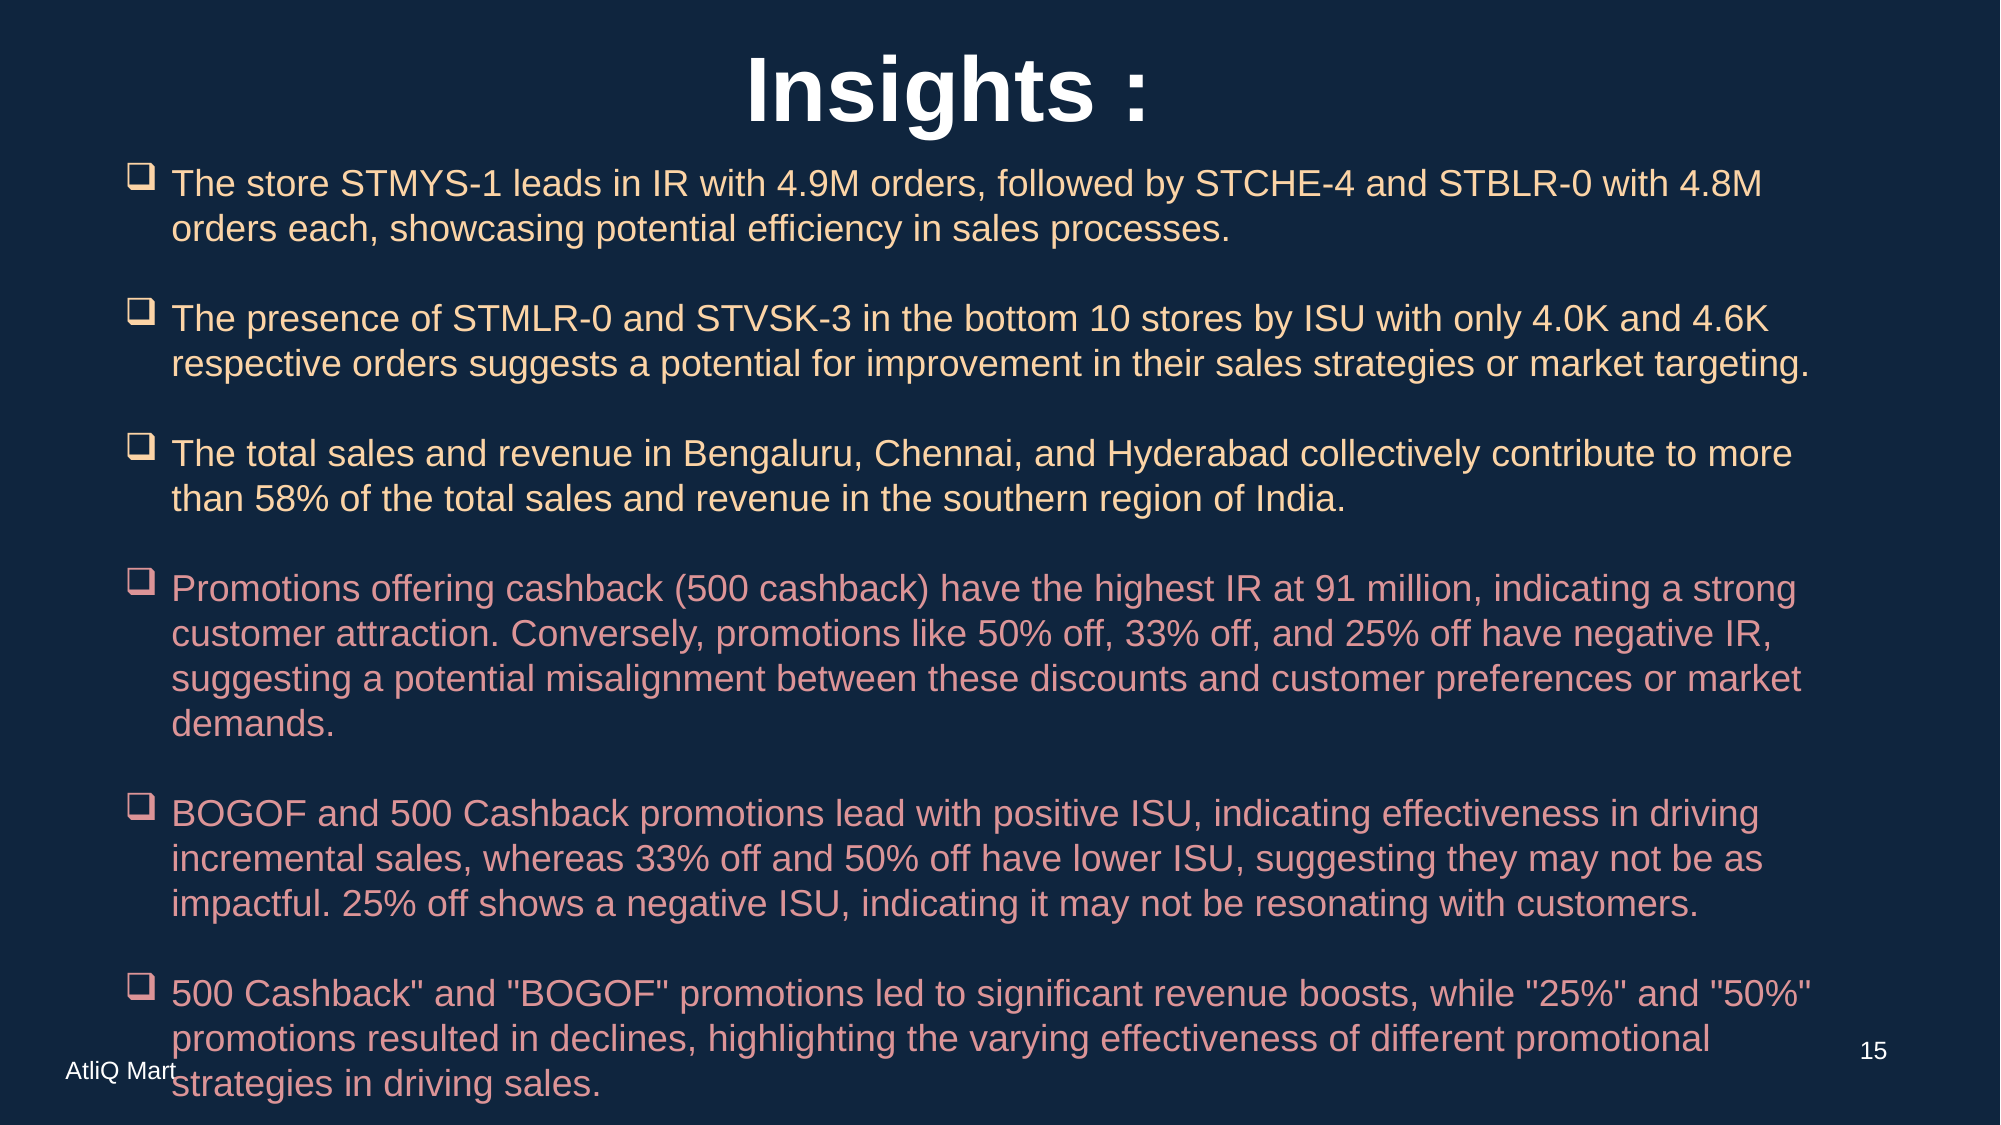

# Insights :
The store STMYS-1 leads in IR with 4.9M orders, followed by STCHE-4 and STBLR-0 with 4.8M orders each, showcasing potential efficiency in sales processes.

The presence of STMLR-0 and STVSK-3 in the bottom 10 stores by ISU with only 4.0K and 4.6K respective orders suggests a potential for improvement in their sales strategies or market targeting.

The total sales and revenue in Bengaluru, Chennai, and Hyderabad collectively contribute to more than 58% of the total sales and revenue in the southern region of India.

Promotions offering cashback (500 cashback) have the highest IR at 91 million, indicating a strong customer attraction. Conversely, promotions like 50% off, 33% off, and 25% off have negative IR, suggesting a potential misalignment between these discounts and customer preferences or market demands.

BOGOF and 500 Cashback promotions lead with positive ISU, indicating effectiveness in driving incremental sales, whereas 33% off and 50% off have lower ISU, suggesting they may not be as impactful. 25% off shows a negative ISU, indicating it may not be resonating with customers.

500 Cashback" and "BOGOF" promotions led to significant revenue boosts, while "25%" and "50%" promotions resulted in declines, highlighting the varying effectiveness of different promotional strategies in driving sales.
15
AtliQ Mart